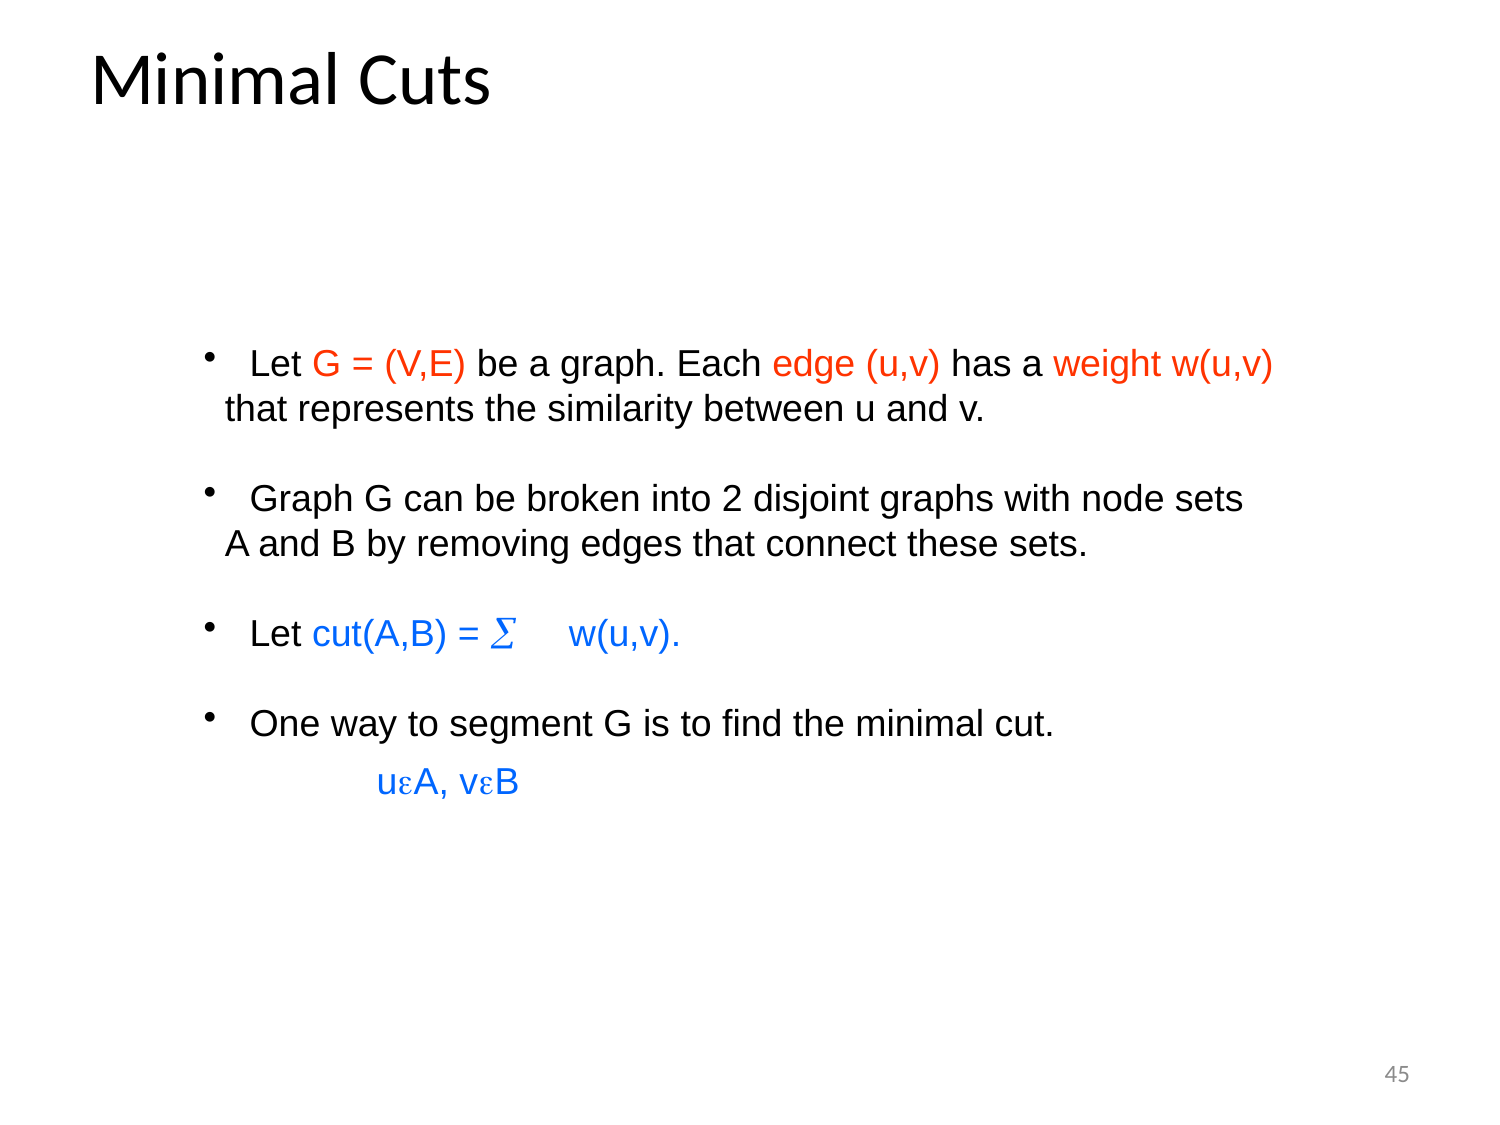

# Minimal Cuts
 Let G = (V,E) be a graph. Each edge (u,v) has a weight w(u,v)
  that represents the similarity between u and v.

 Graph G can be broken into 2 disjoint graphs with node sets
  A and B by removing edges that connect these sets.

 Let cut(A,B) = ∑     w(u,v).

 One way to segment G is to find the minimal cut.
uεA, vεB
45